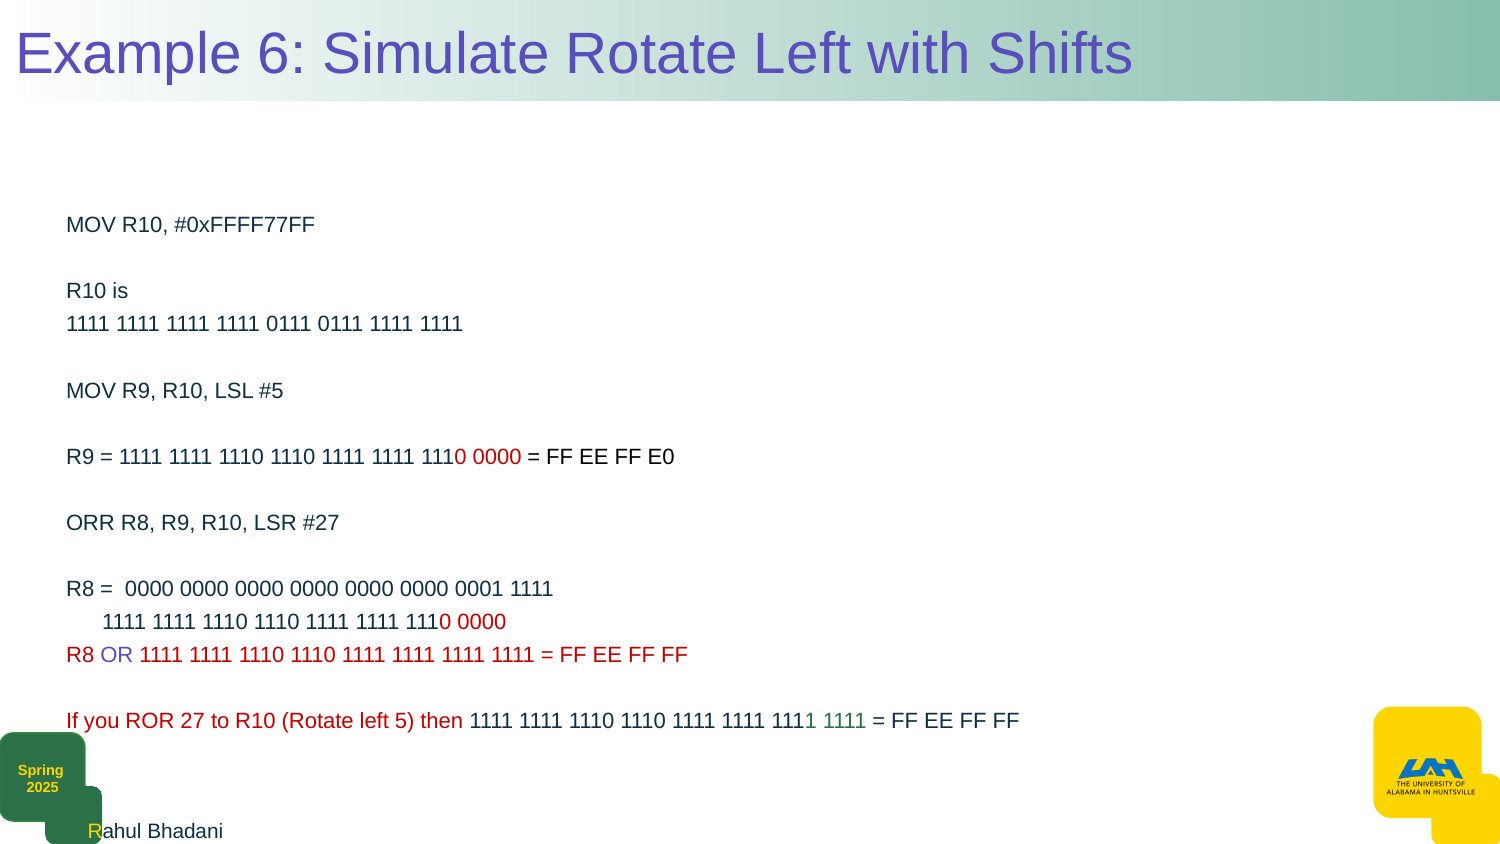

# Example 6: Simulate Rotate Left with Shifts
MOV R10, #0xFFFF77FF

R10 is
1111 1111 1111 1111 0111 0111 1111 1111

MOV R9, R10, LSL #5

R9 = 1111 1111 1110 1110 1111 1111 1110 0000 = FF EE FF E0

ORR R8, R9, R10, LSR #27

R8 =  0000 0000 0000 0000 0000 0000 0001 1111
      1111 1111 1110 1110 1111 1111 1110 0000
R8 OR 1111 1111 1110 1110 1111 1111 1111 1111 = FF EE FF FF

If you ROR 27 to R10 (Rotate left 5) then 1111 1111 1110 1110 1111 1111 1111 1111 = FF EE FF FF